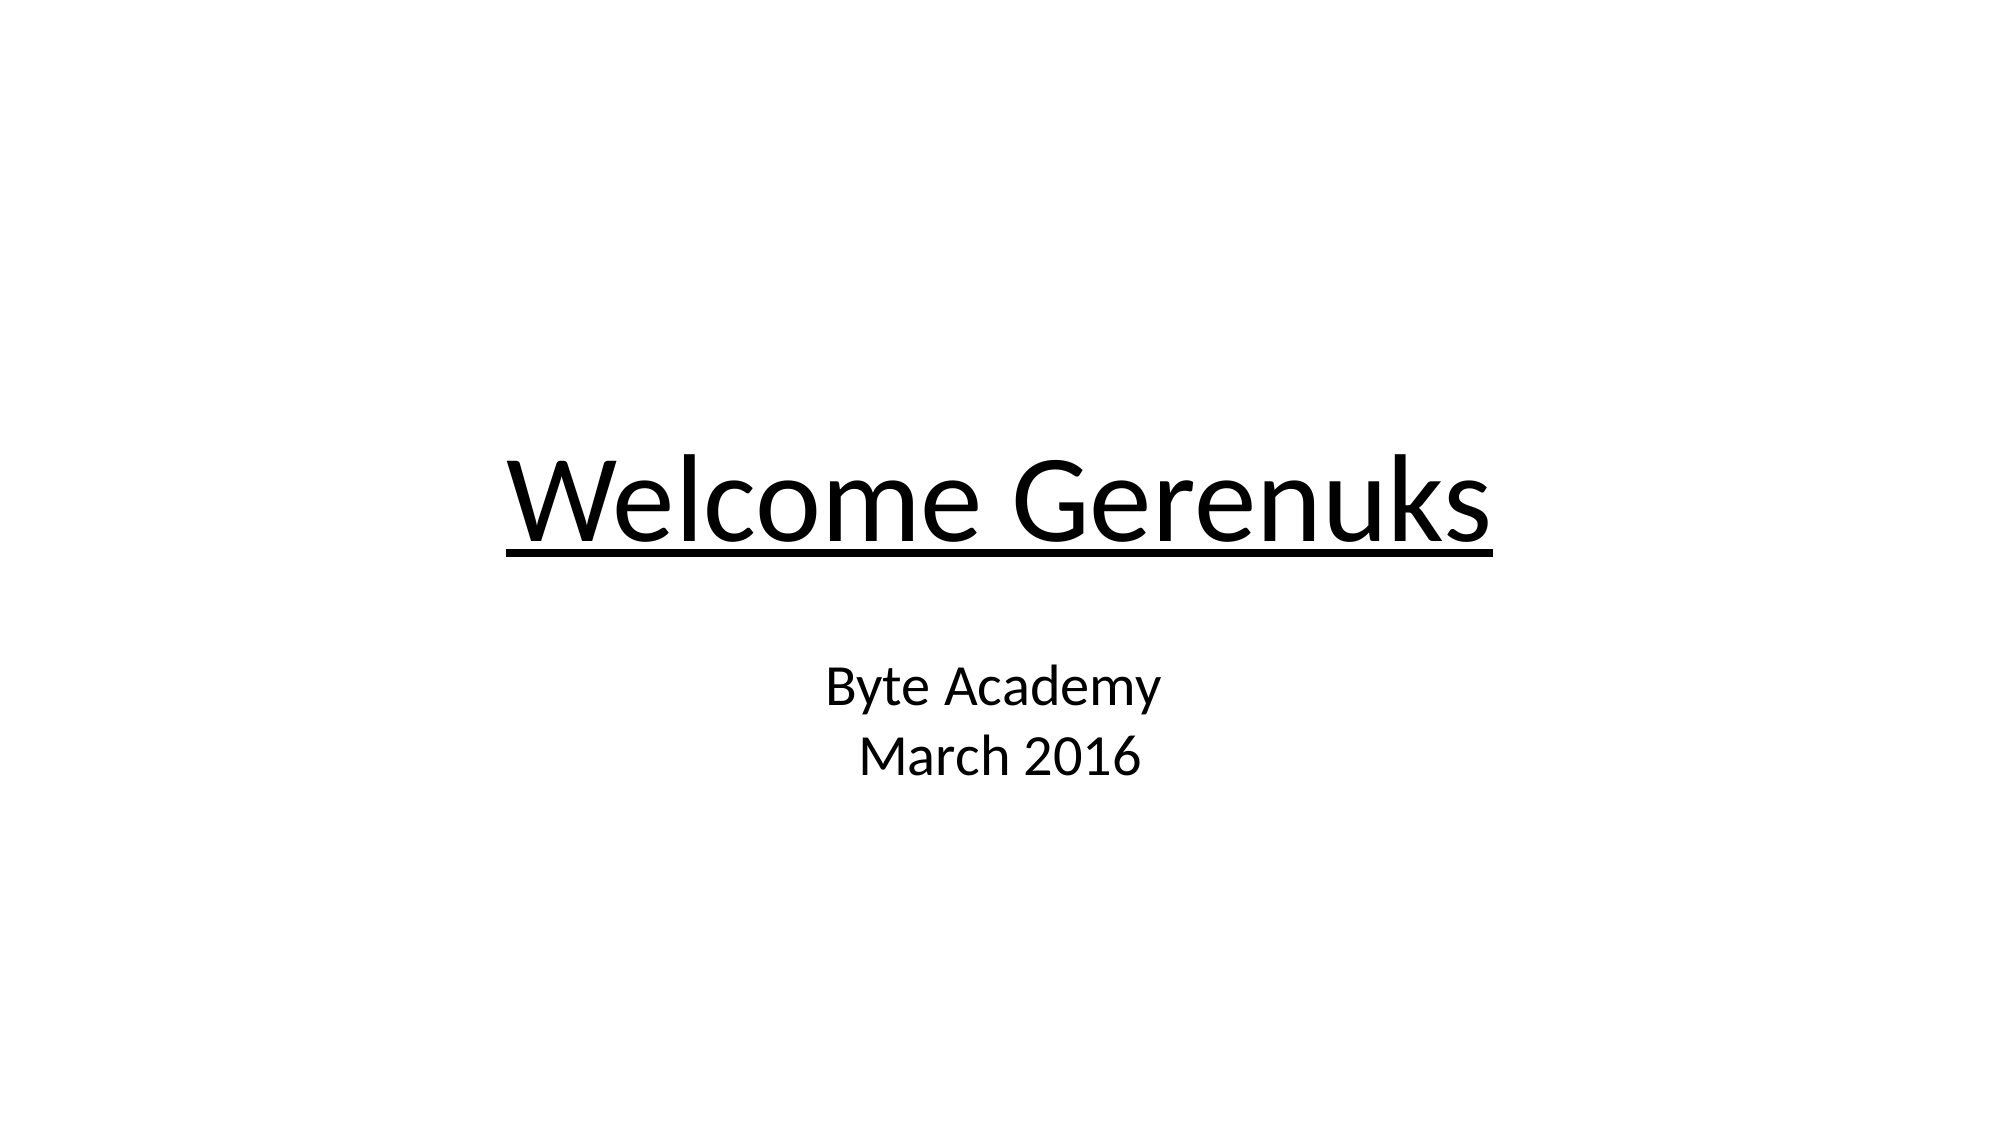

# Welcome Gerenuks
Byte Academy
March 2016